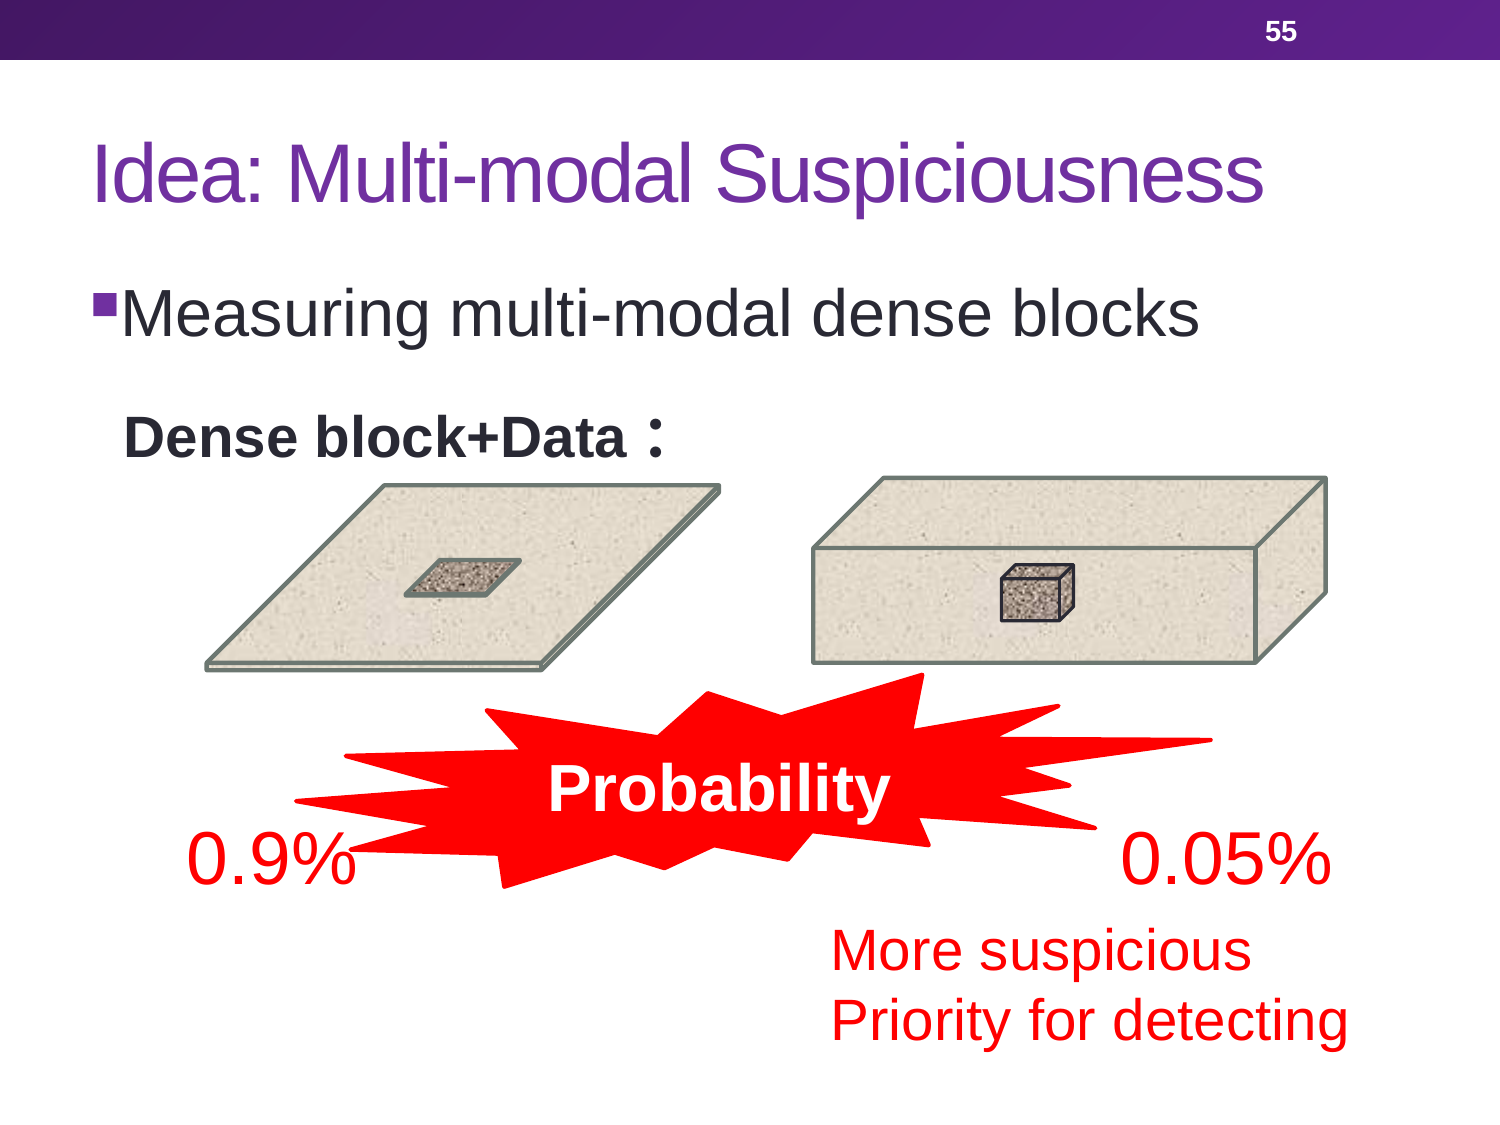

55
# Idea: Multi-modal Suspiciousness
Measuring multi-modal dense blocks
Dense block+Data：

Probability
0.9%
0.05%
More suspicious
Priority for detecting